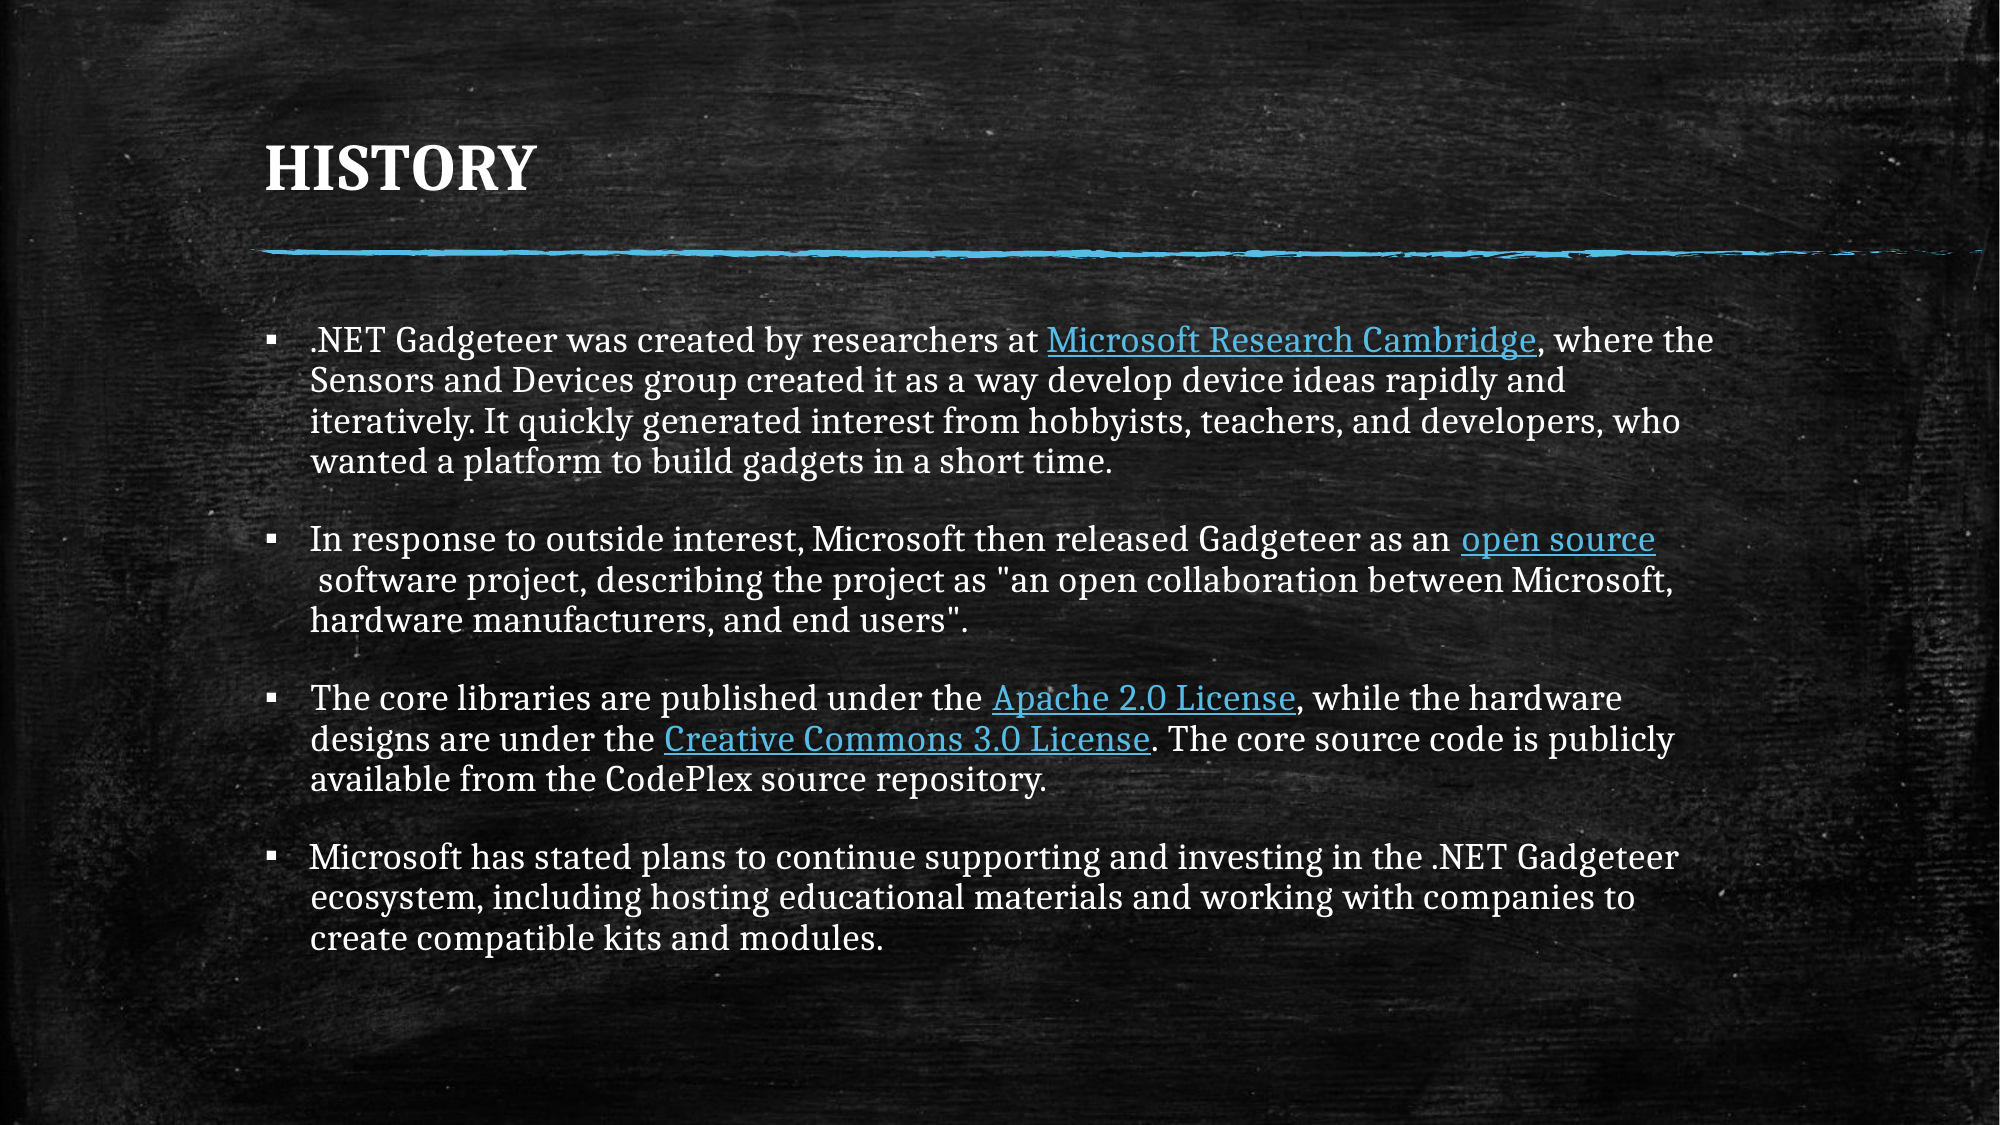

# HISTORY
.NET Gadgeteer was created by researchers at Microsoft Research Cambridge, where the Sensors and Devices group created it as a way develop device ideas rapidly and iteratively. It quickly generated interest from hobbyists, teachers, and developers, who wanted a platform to build gadgets in a short time.
In response to outside interest, Microsoft then released Gadgeteer as an open source software project, describing the project as "an open collaboration between Microsoft, hardware manufacturers, and end users".
The core libraries are published under the Apache 2.0 License, while the hardware designs are under the Creative Commons 3.0 License. The core source code is publicly available from the CodePlex source repository.
Microsoft has stated plans to continue supporting and investing in the .NET Gadgeteer ecosystem, including hosting educational materials and working with companies to create compatible kits and modules.